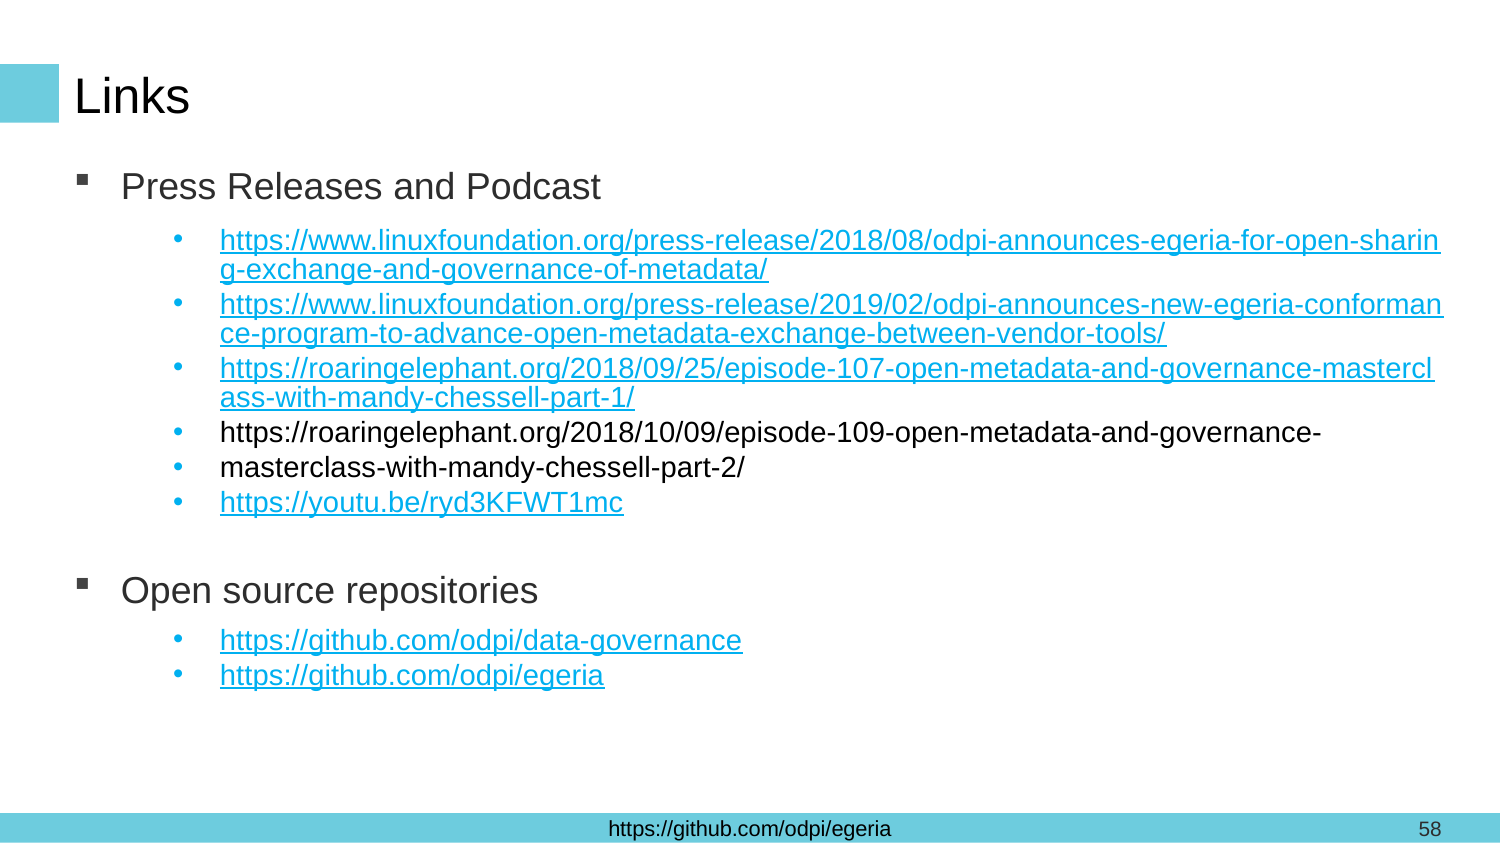

# Links
Press Releases and Podcast

Open source repositories
https://www.linuxfoundation.org/press-release/2018/08/odpi-announces-egeria-for-open-sharing-exchange-and-governance-of-metadata/
https://www.linuxfoundation.org/press-release/2019/02/odpi-announces-new-egeria-conformance-program-to-advance-open-metadata-exchange-between-vendor-tools/
https://roaringelephant.org/2018/09/25/episode-107-open-metadata-and-governance-masterclass-with-mandy-chessell-part-1/
https://roaringelephant.org/2018/10/09/episode-109-open-metadata-and-governance-
masterclass-with-mandy-chessell-part-2/
https://youtu.be/ryd3KFWT1mc

https://github.com/odpi/data-governance
https://github.com/odpi/egeria
58
58